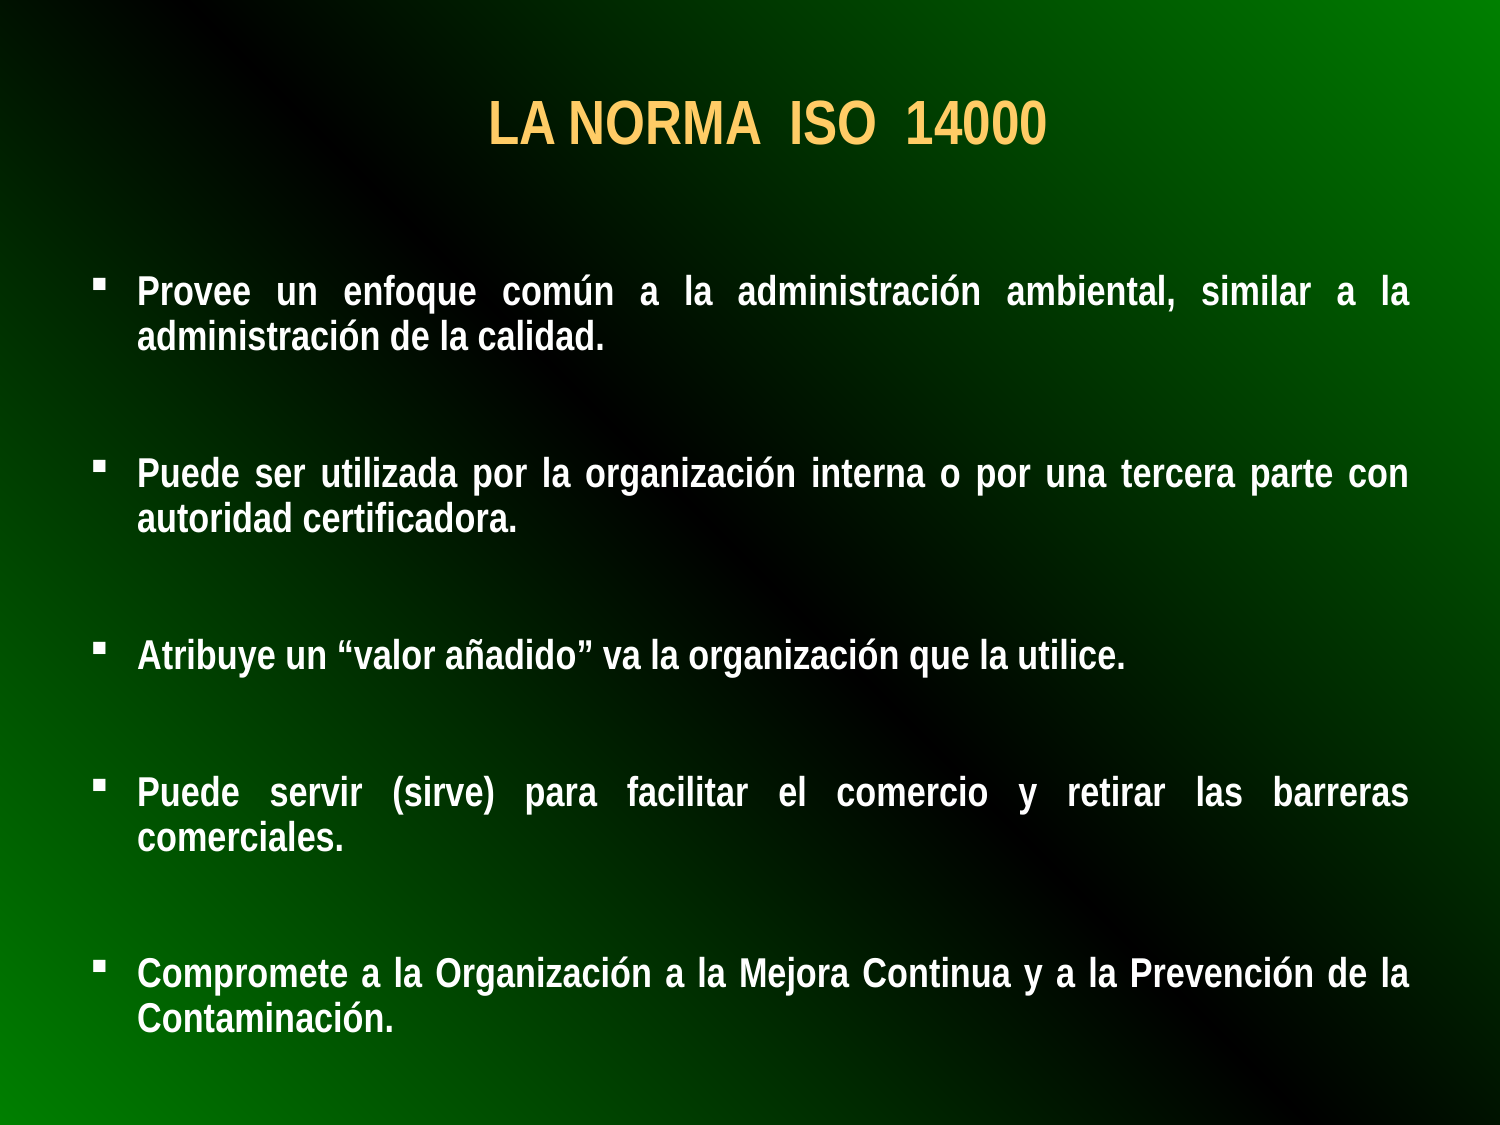

LA NORMA  ISO  14000
Provee un enfoque común a la administración ambiental, similar a la administración de la calidad.

Puede ser utilizada por la organización interna o por una tercera parte con autoridad certificadora.

Atribuye un “valor añadido” va la organización que la utilice.

Puede servir (sirve) para facilitar el comercio y retirar las barreras comerciales.

Compromete a la Organización a la Mejora Continua y a la Prevención de la Contaminación.

Es un indicador universal que evalúa el esfuerzo de buena fe de una organización ambiental por alcanzar una protección ambiental confiable y consistente.